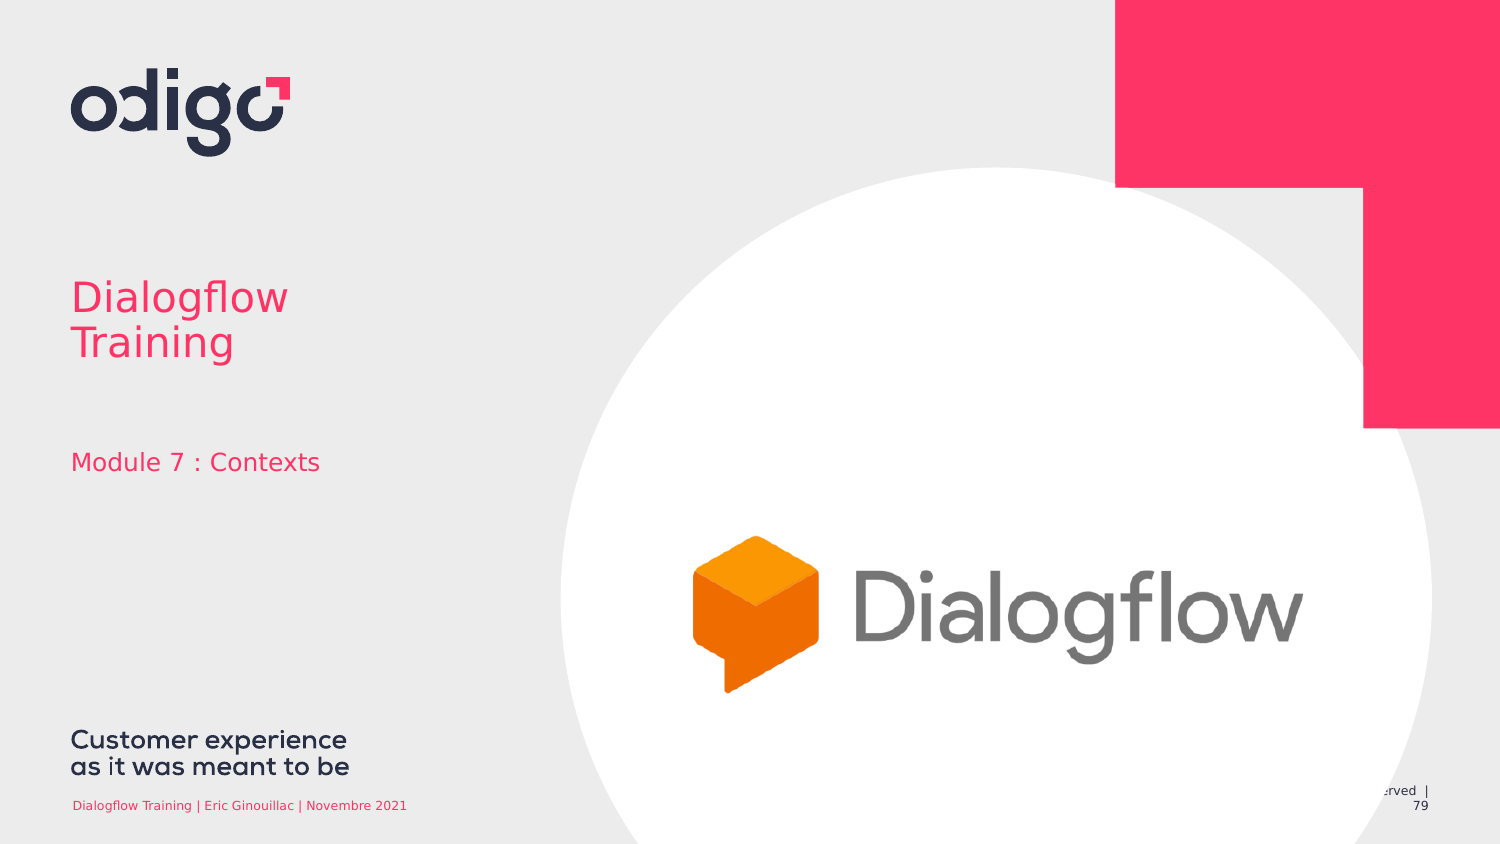

# Dialogflow Training
Module 7 : Contexts